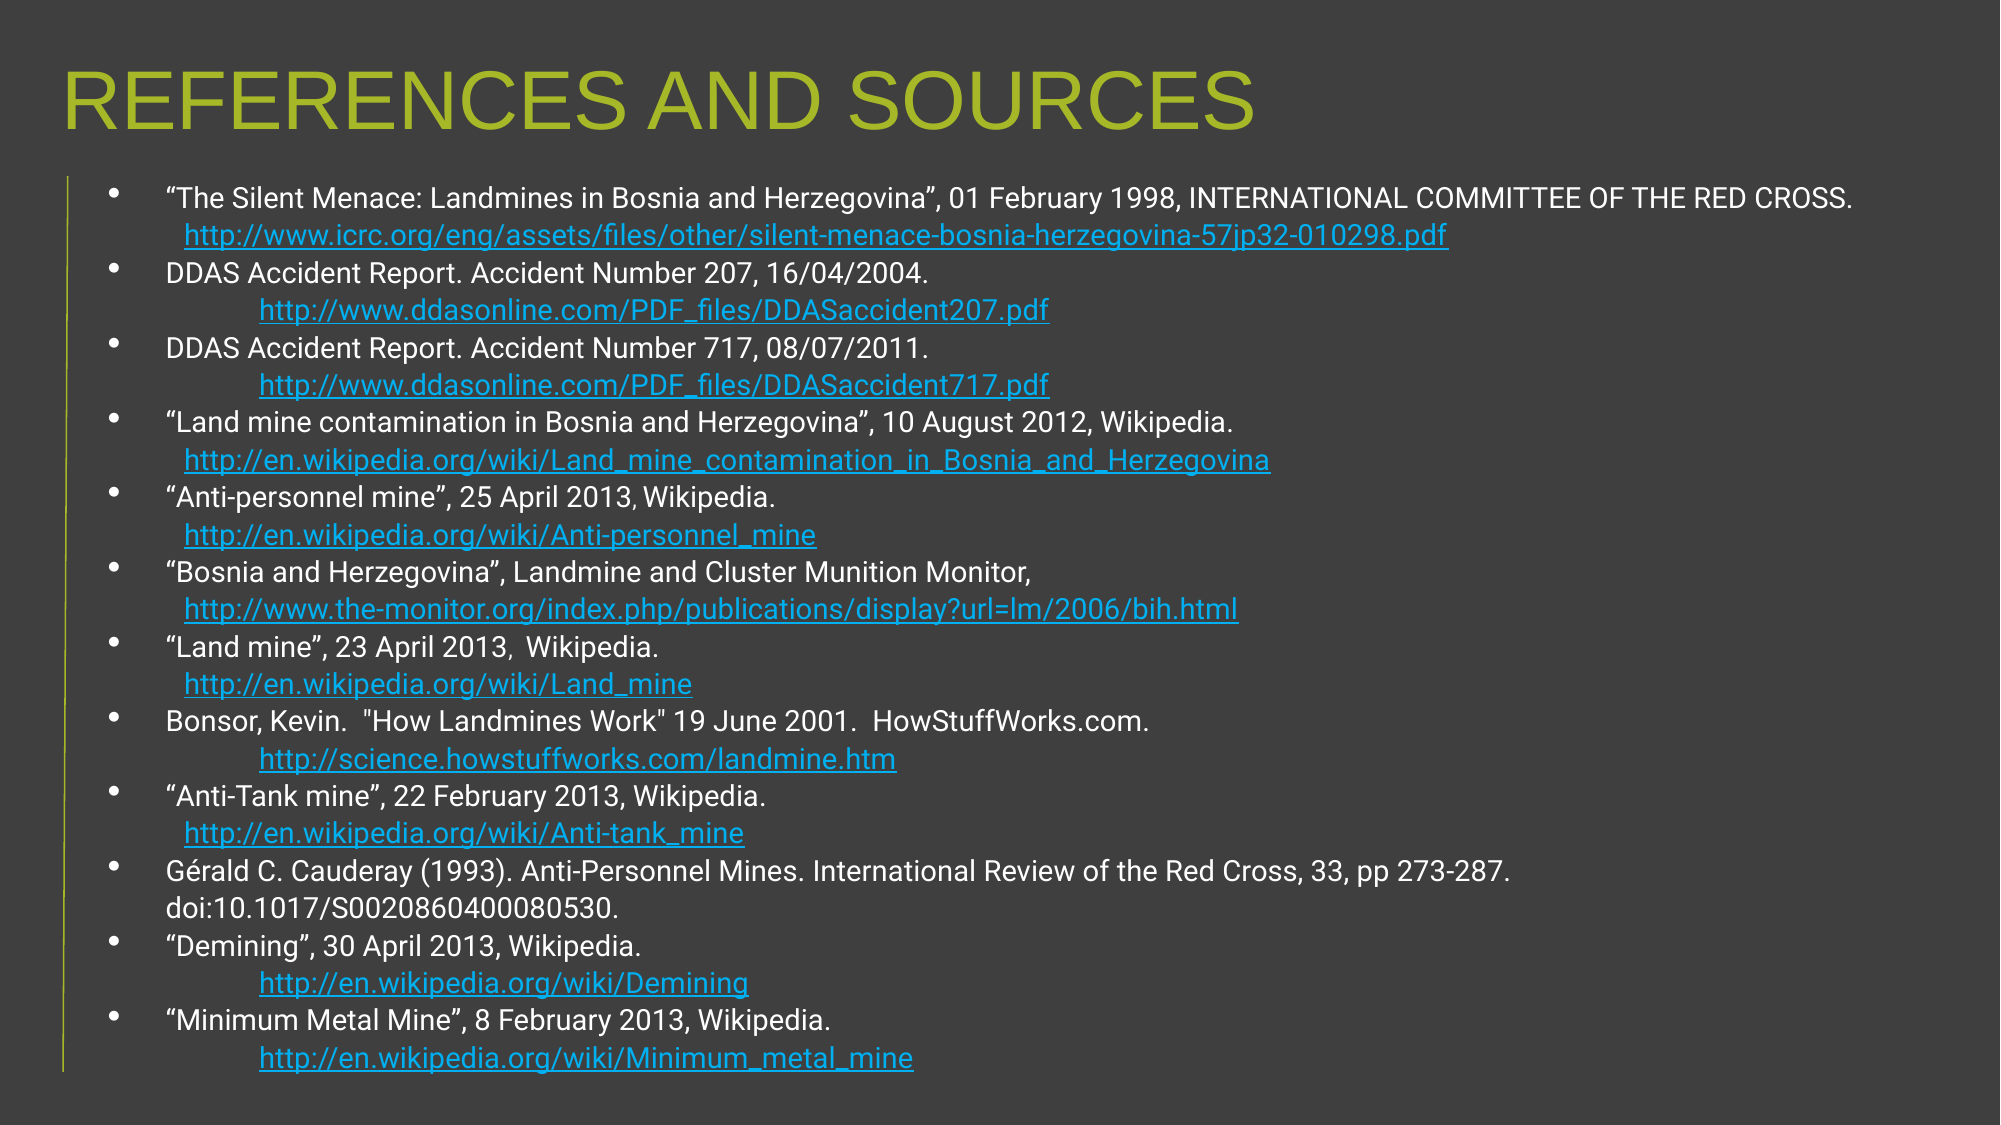

REFERENCES AND SOURCES
“The Silent Menace: Landmines in Bosnia and Herzegovina”, 01 February 1998, INTERNATIONAL COMMITTEE OF THE RED CROSS.
http://www.icrc.org/eng/assets/files/other/silent-menace-bosnia-herzegovina-57jp32-010298.pdf
DDAS Accident Report. Accident Number 207, 16/04/2004.
	http://www.ddasonline.com/PDF_files/DDASaccident207.pdf
DDAS Accident Report. Accident Number 717, 08/07/2011.
	http://www.ddasonline.com/PDF_files/DDASaccident717.pdf
“Land mine contamination in Bosnia and Herzegovina”, 10 August 2012, Wikipedia.
http://en.wikipedia.org/wiki/Land_mine_contamination_in_Bosnia_and_Herzegovina
“Anti-personnel mine”, 25 April 2013, Wikipedia.
http://en.wikipedia.org/wiki/Anti-personnel_mine
“Bosnia and Herzegovina”, Landmine and Cluster Munition Monitor,
http://www.the-monitor.org/index.php/publications/display?url=lm/2006/bih.html
“Land mine”, 23 April 2013,‎  Wikipedia.
http://en.wikipedia.org/wiki/Land_mine
Bonsor, Kevin.  "How Landmines Work" 19 June 2001.  HowStuffWorks.com.
	http://science.howstuffworks.com/landmine.htm
“Anti-Tank mine”, 22 February 2013, Wikipedia.
http://en.wikipedia.org/wiki/Anti-tank_mine
Gérald C. Cauderay (1993). Anti-Personnel Mines. International Review of the Red Cross, 33, pp 273-287. doi:10.1017/S0020860400080530.
“Demining”, 30 April 2013, Wikipedia.
	http://en.wikipedia.org/wiki/Demining
“Minimum Metal Mine”, 8 February 2013, Wikipedia.
	http://en.wikipedia.org/wiki/Minimum_metal_mine